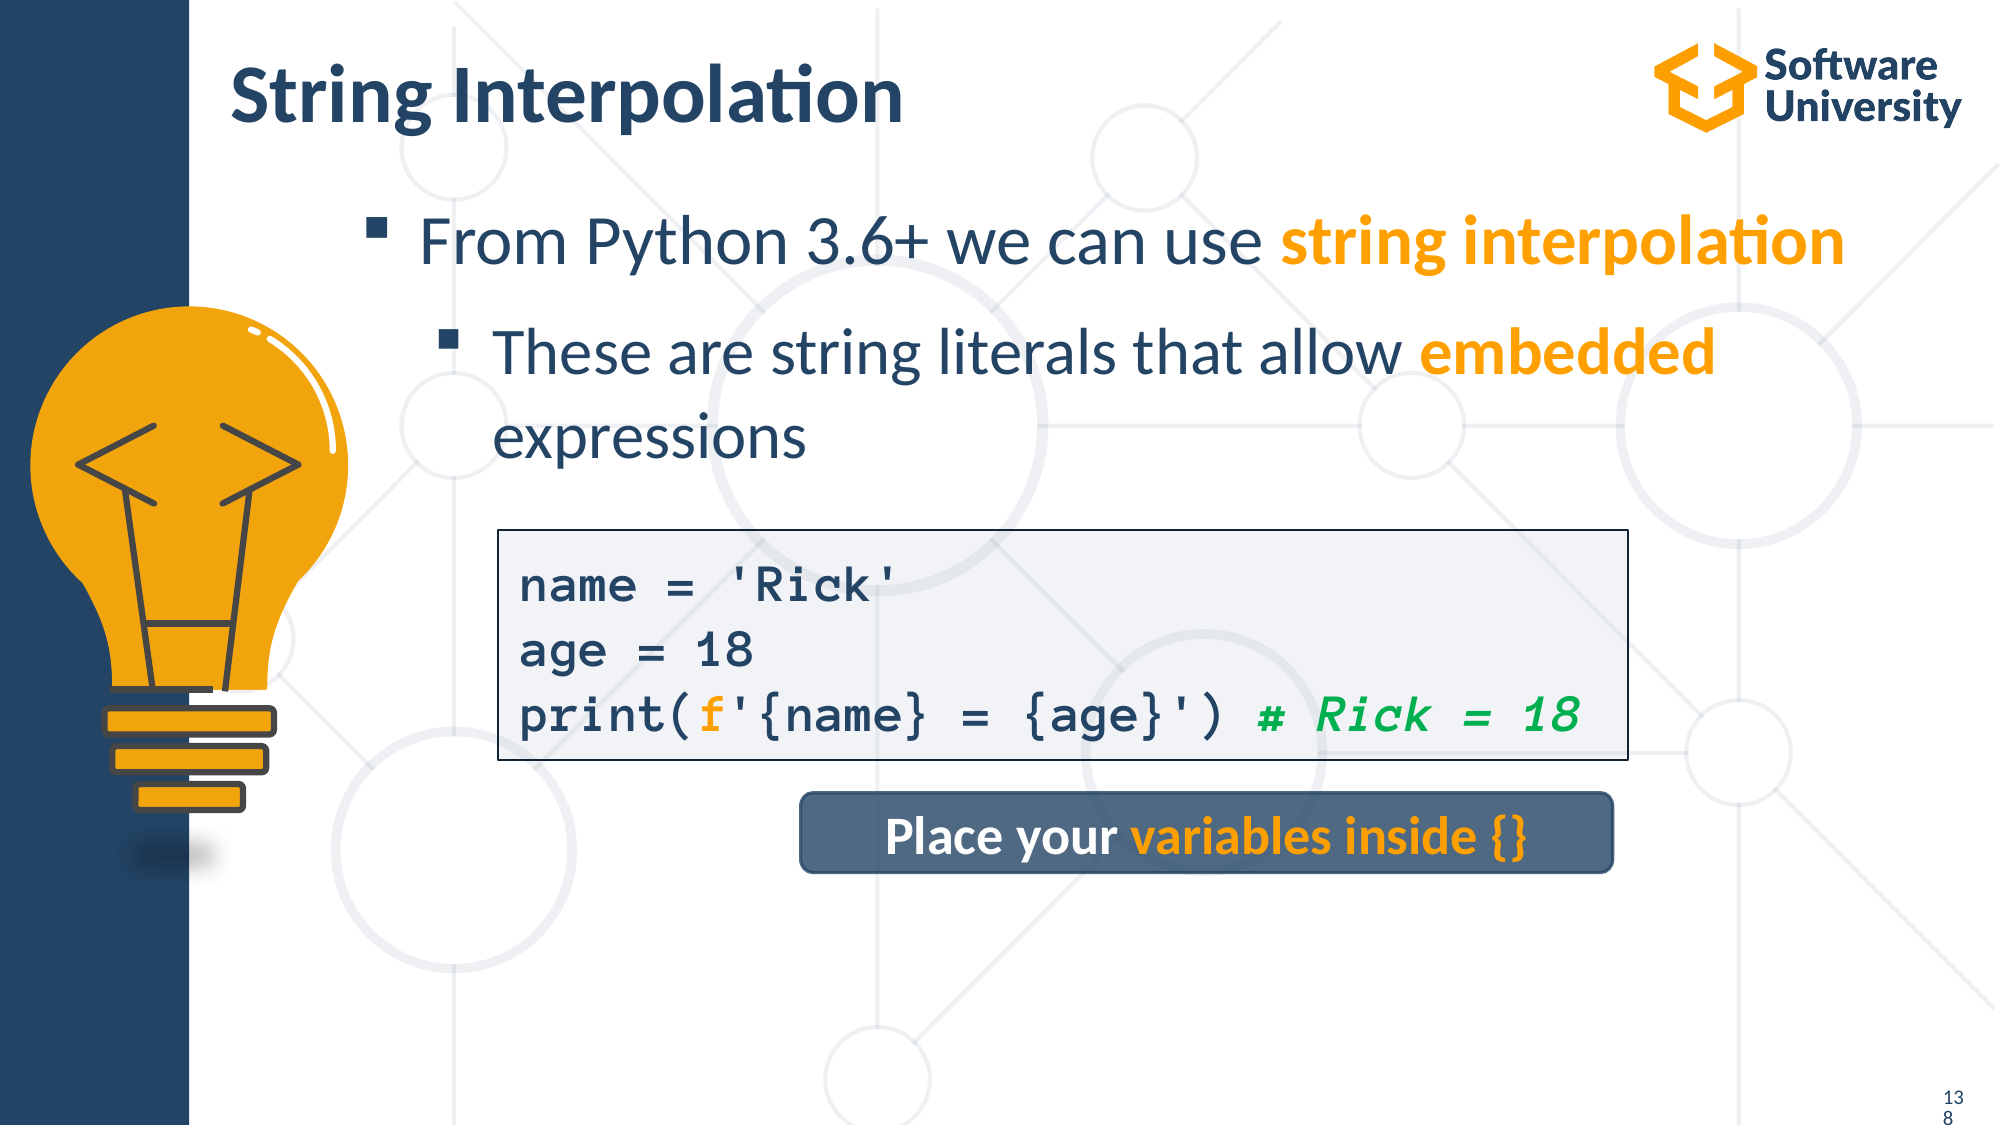

# String Interpolation
From Python 3.6+ we can use string interpolation
These are string literals that allow embedded
expressions
name = 'Rick'
age = 18
print(f'{name} = {age}') # Rick = 18
Place your variables inside {}
138